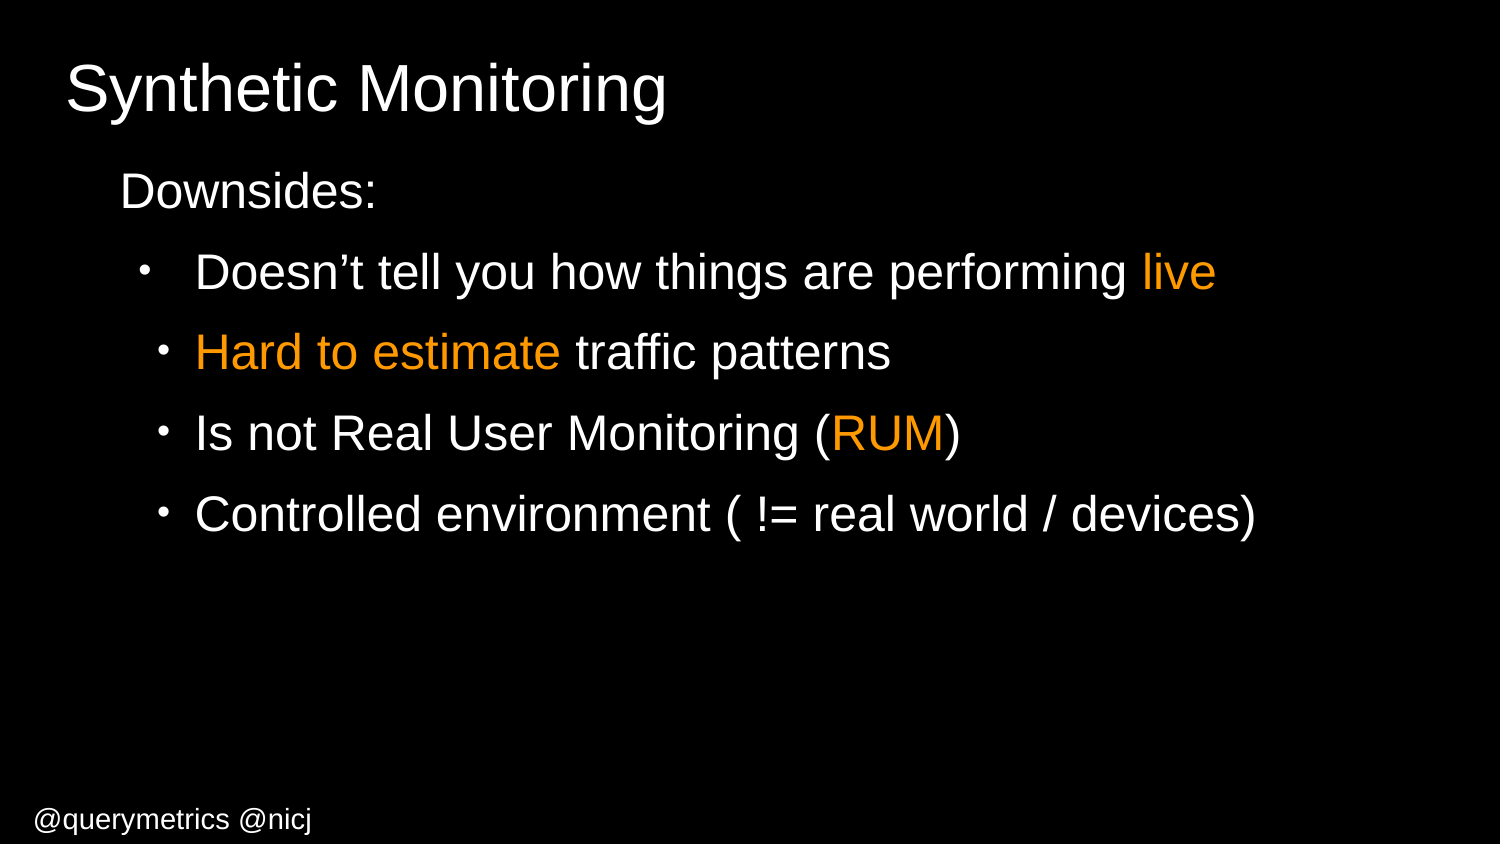

# Synthetic Monitoring
Downsides:
Doesn’t tell you how things are performing live
Hard to estimate traffic patterns
Is not Real User Monitoring (RUM)
Controlled environment ( != real world / devices)